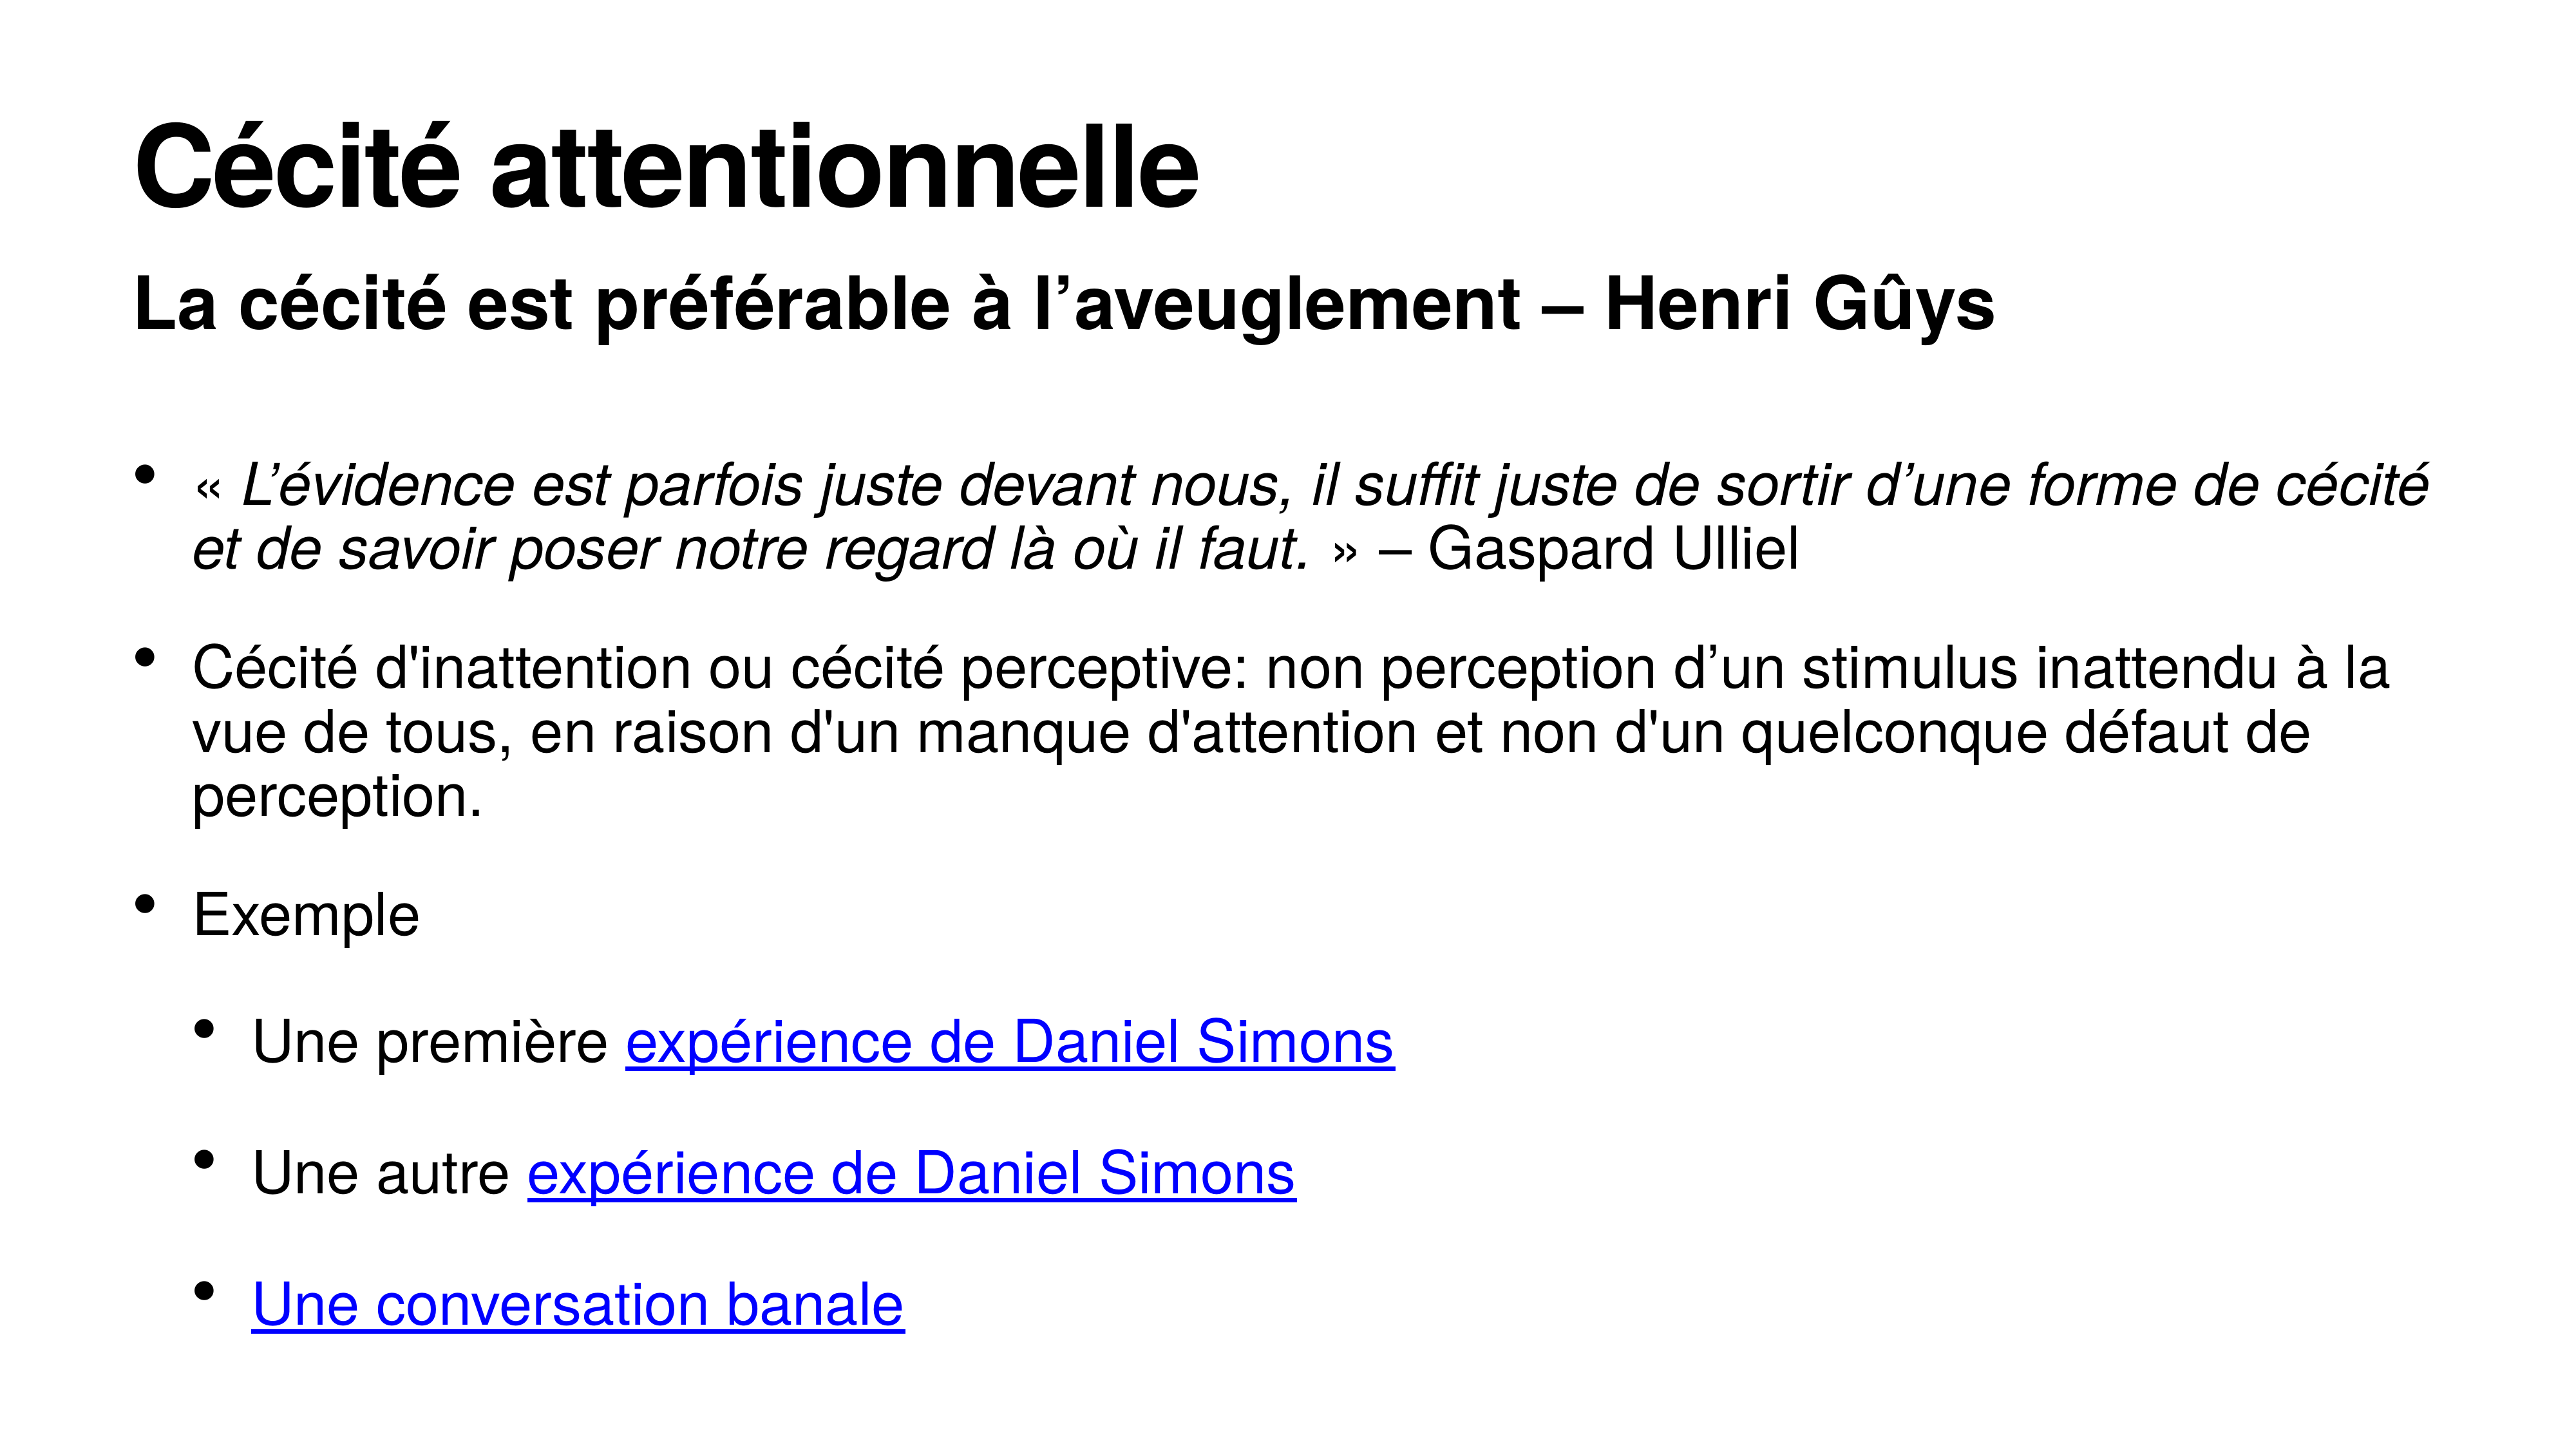

# Cécité attentionnelle
La cécité est préférable à l’aveuglement – Henri Gûys
« L’évidence est parfois juste devant nous, il suffit juste de sortir d’une forme de cécité et de savoir poser notre regard là où il faut. » – Gaspard Ulliel
Cécité d'inattention ou cécité perceptive: non perception d’un stimulus inattendu à la vue de tous, en raison d'un manque d'attention et non d'un quelconque défaut de perception.
Exemple
Une première expérience de Daniel Simons
Une autre expérience de Daniel Simons
Une conversation banale